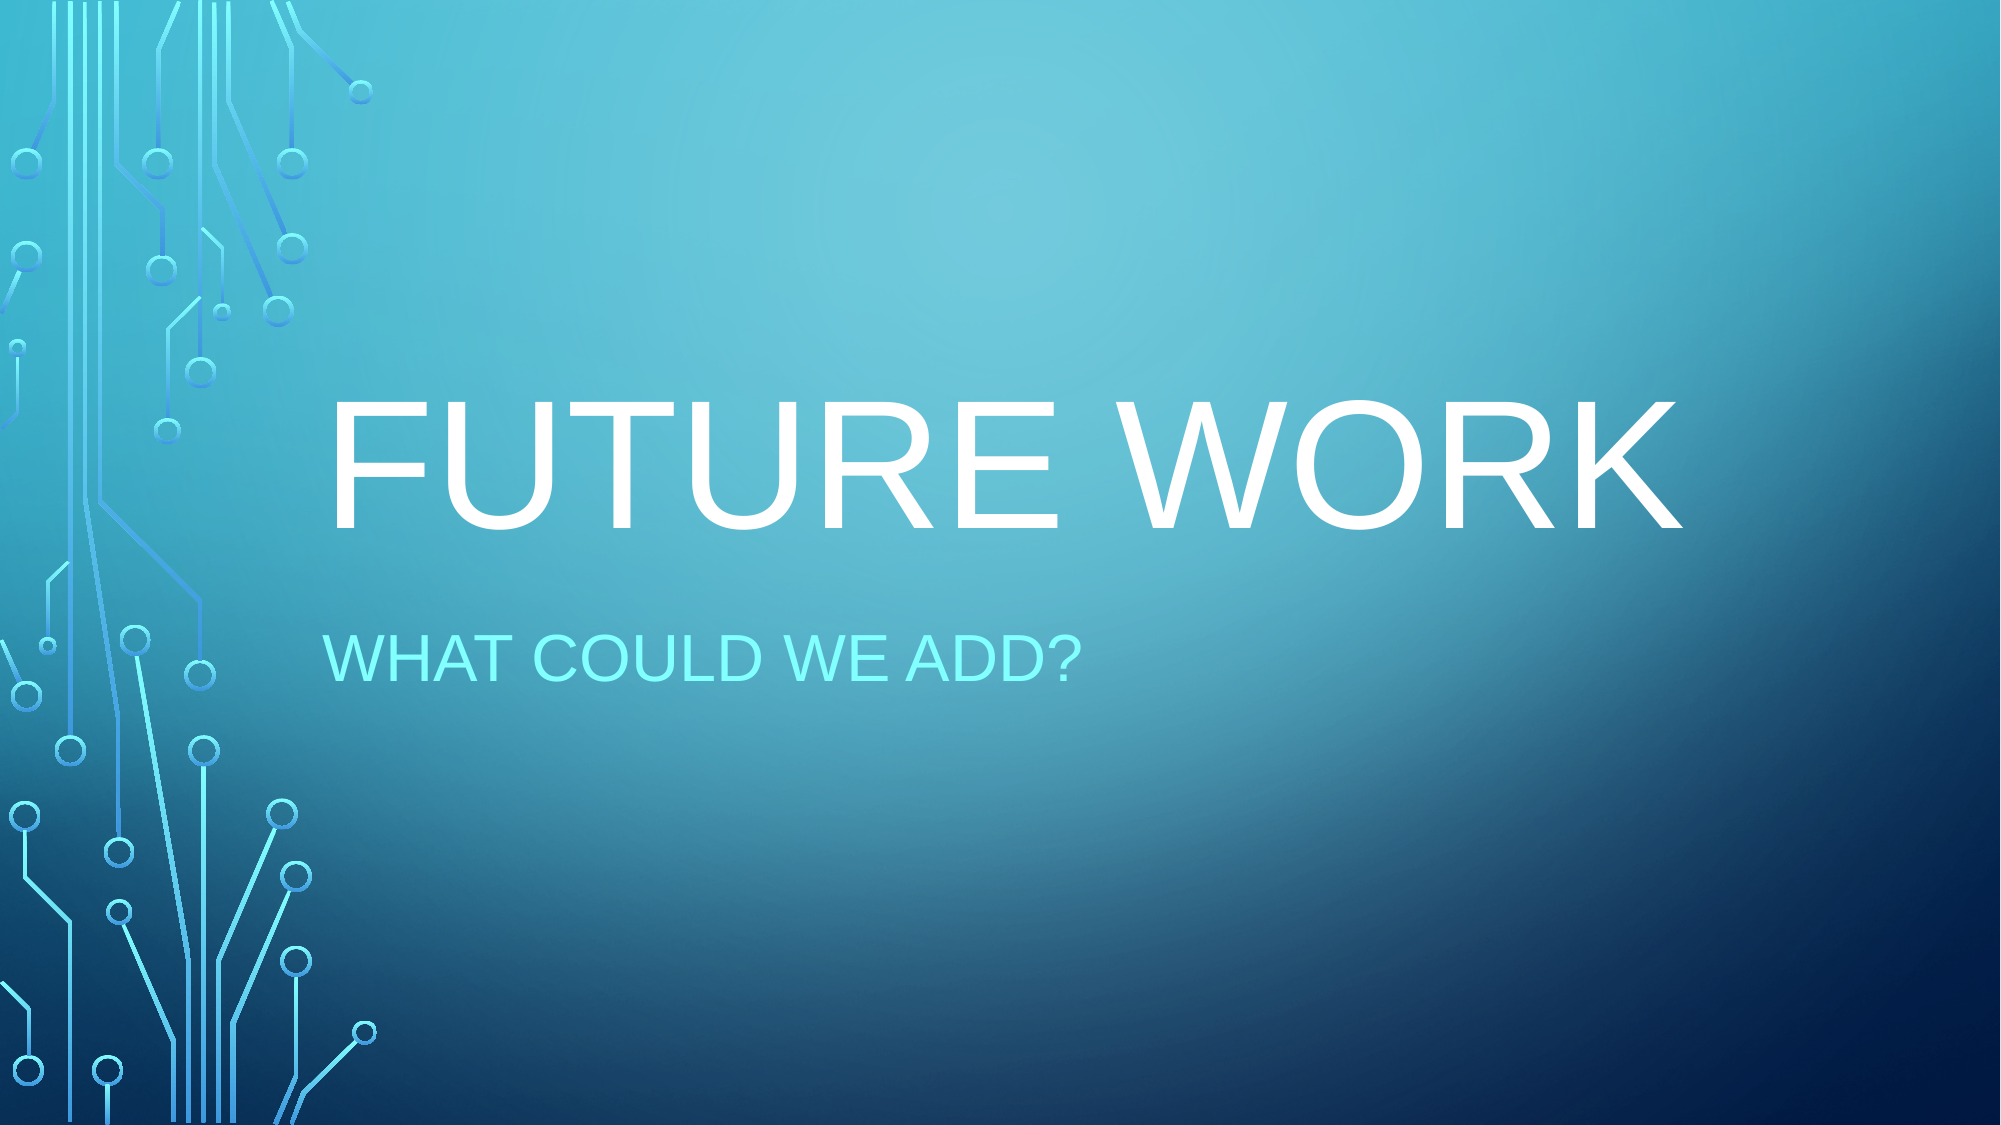

# Future work
What could we add?